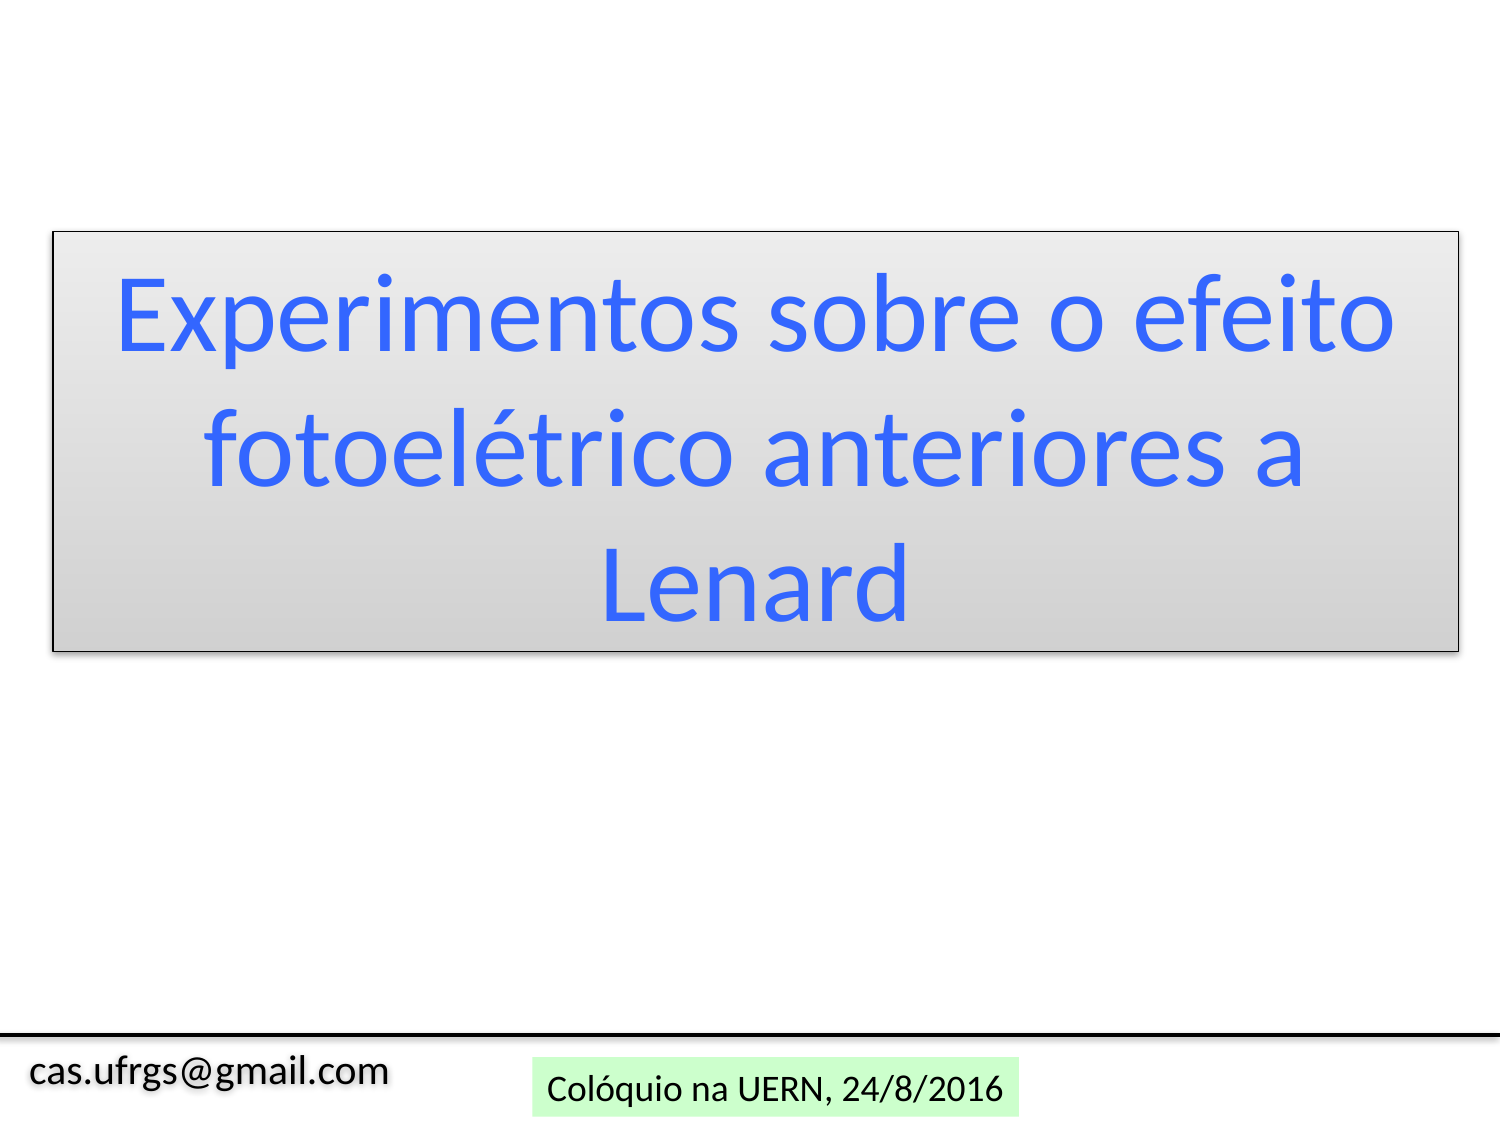

Experimentos sobre o efeito fotoelétrico anteriores a Lenard
cas.ufrgs@gmail.com